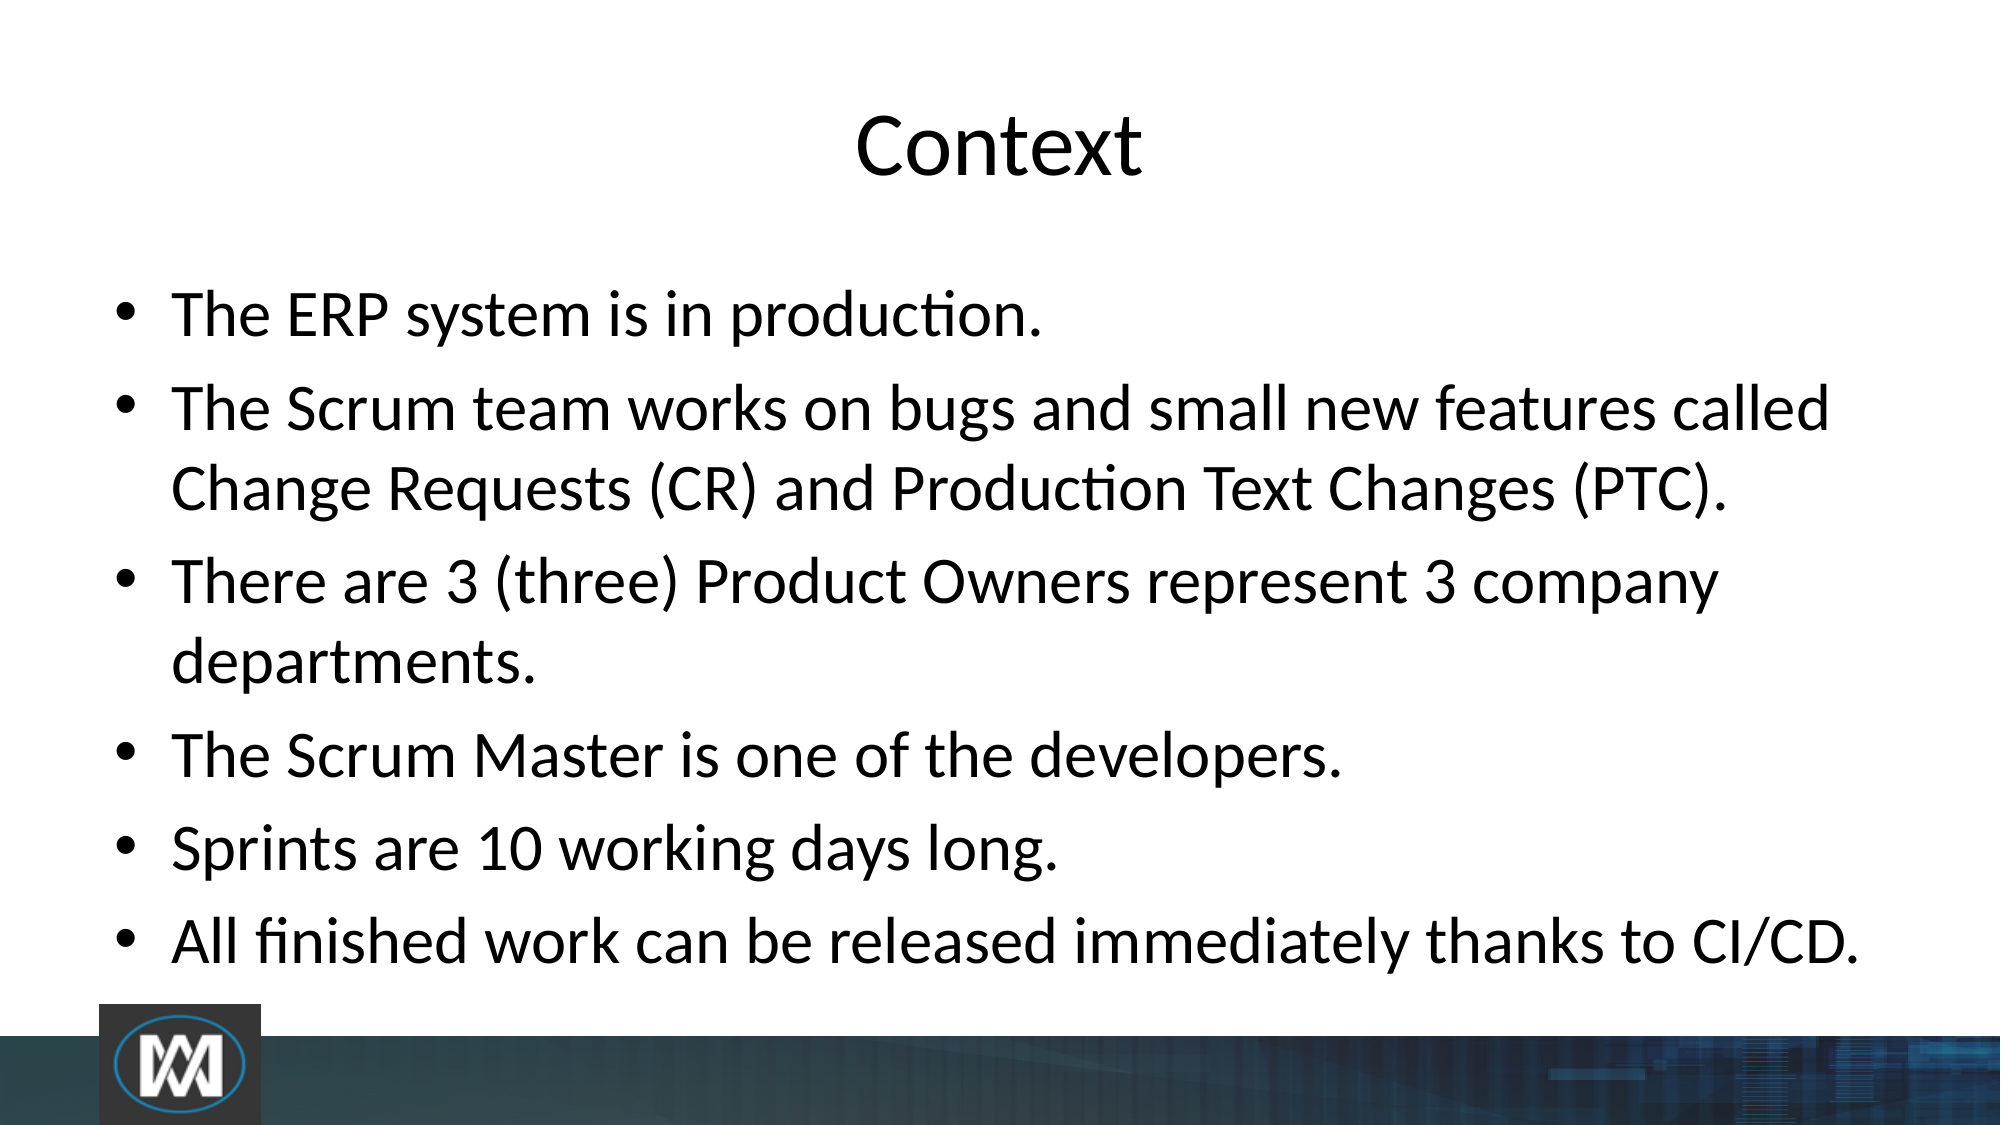

# Context
The ERP system is in production.
The Scrum team works on bugs and small new features called Change Requests (CR) and Production Text Changes (PTC).
There are 3 (three) Product Owners represent 3 company departments.
The Scrum Master is one of the developers.
Sprints are 10 working days long.
All finished work can be released immediately thanks to CI/CD.